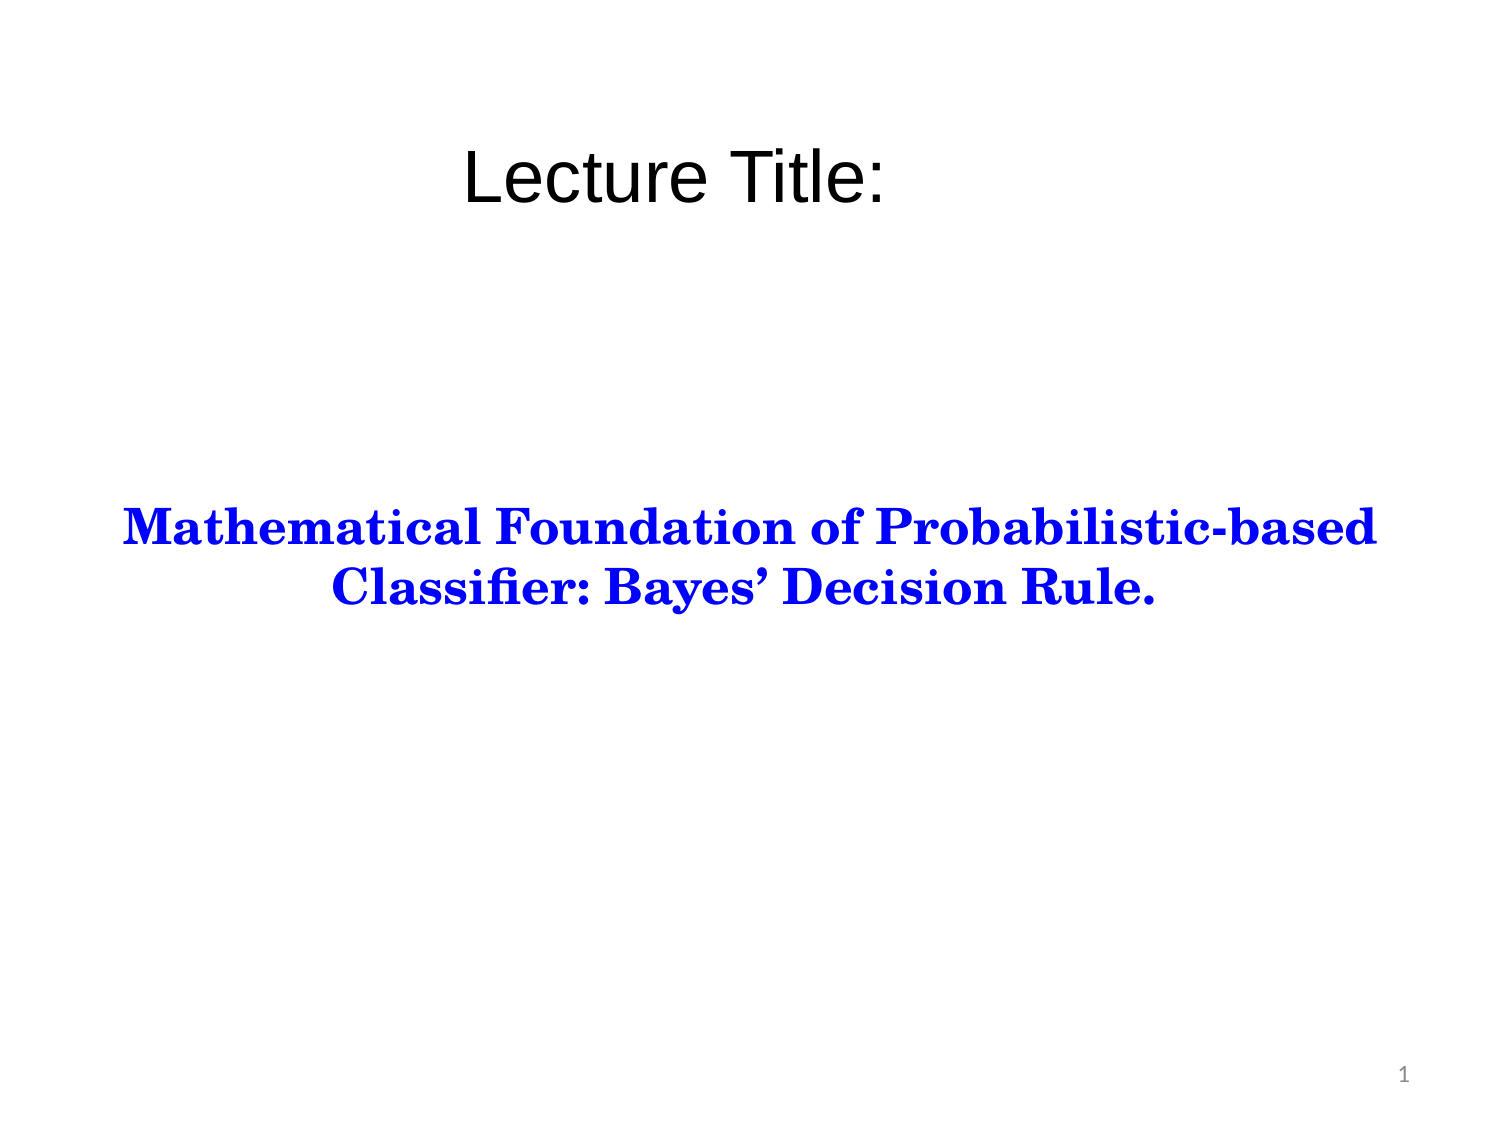

Lecture Title:
Mathematical Foundation of Probabilistic-based Classifier: Bayes’ Decision Rule.
1